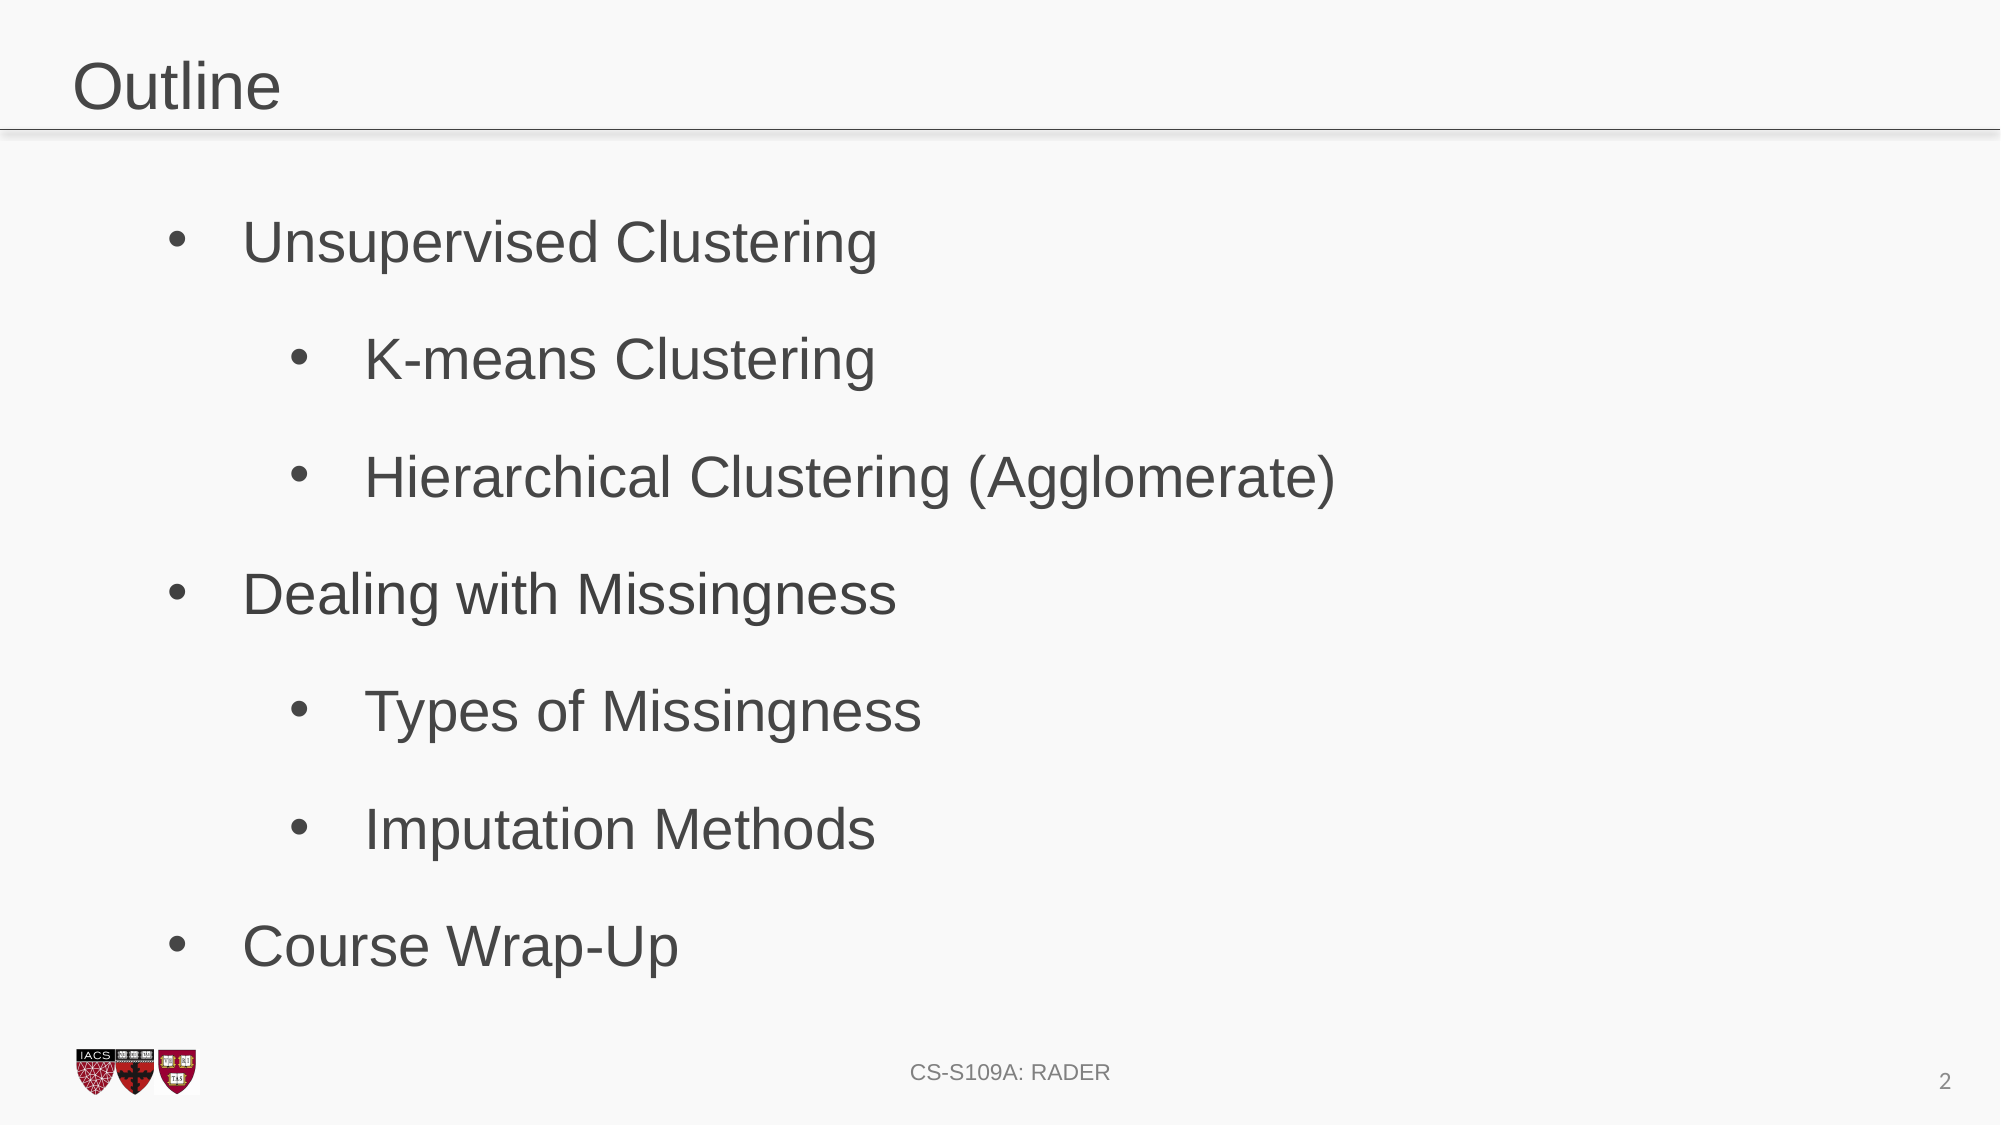

# Outline
Unsupervised Clustering
K-means Clustering
Hierarchical Clustering (Agglomerate)
Dealing with Missingness
Types of Missingness
Imputation Methods
Course Wrap-Up

2